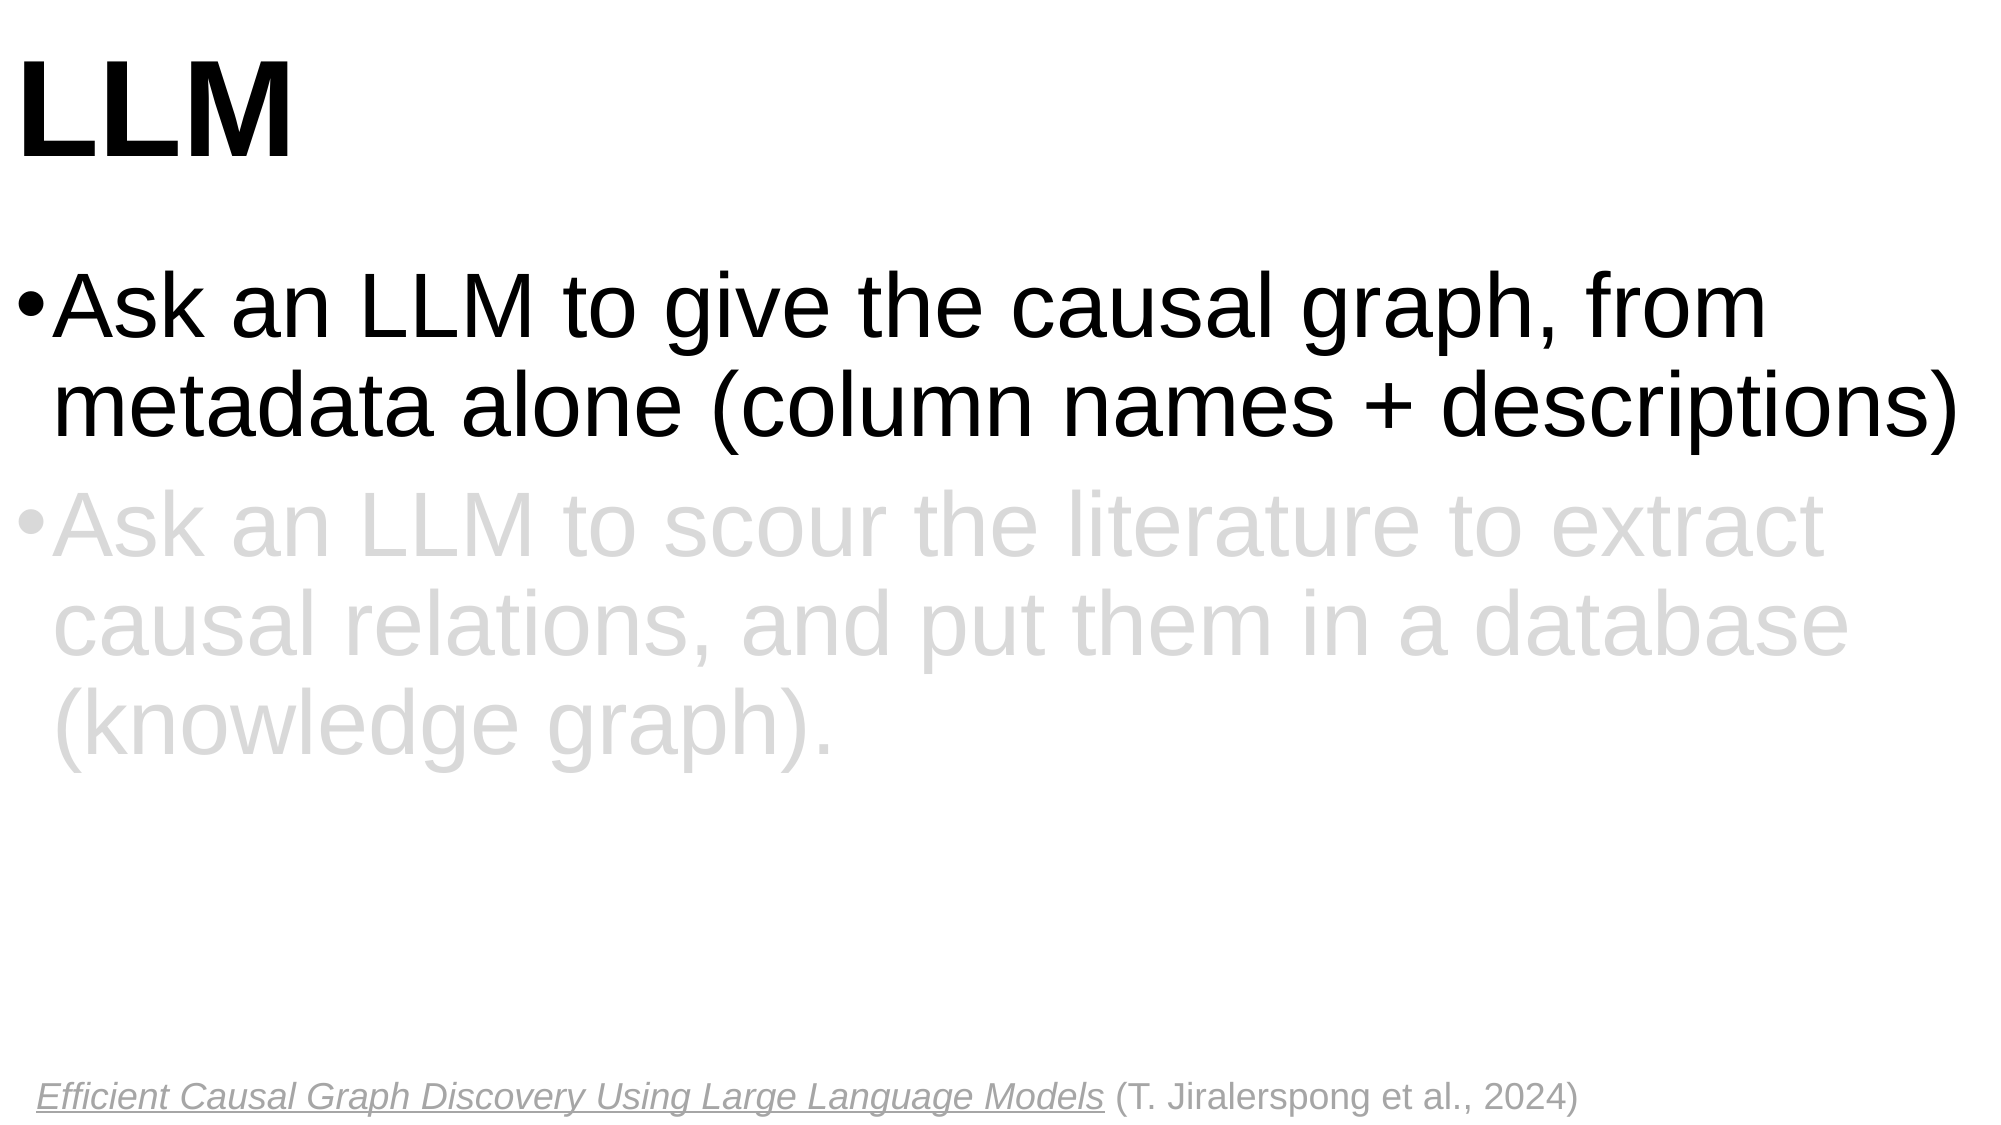

# LLM
Ask an LLM to give the causal graph, from metadata alone (column names + descriptions)
Ask an LLM to scour the literature to extract causal relations, and put them in a database (knowledge graph).
Efficient Causal Graph Discovery Using Large Language Models (T. Jiralerspong et al., 2024)